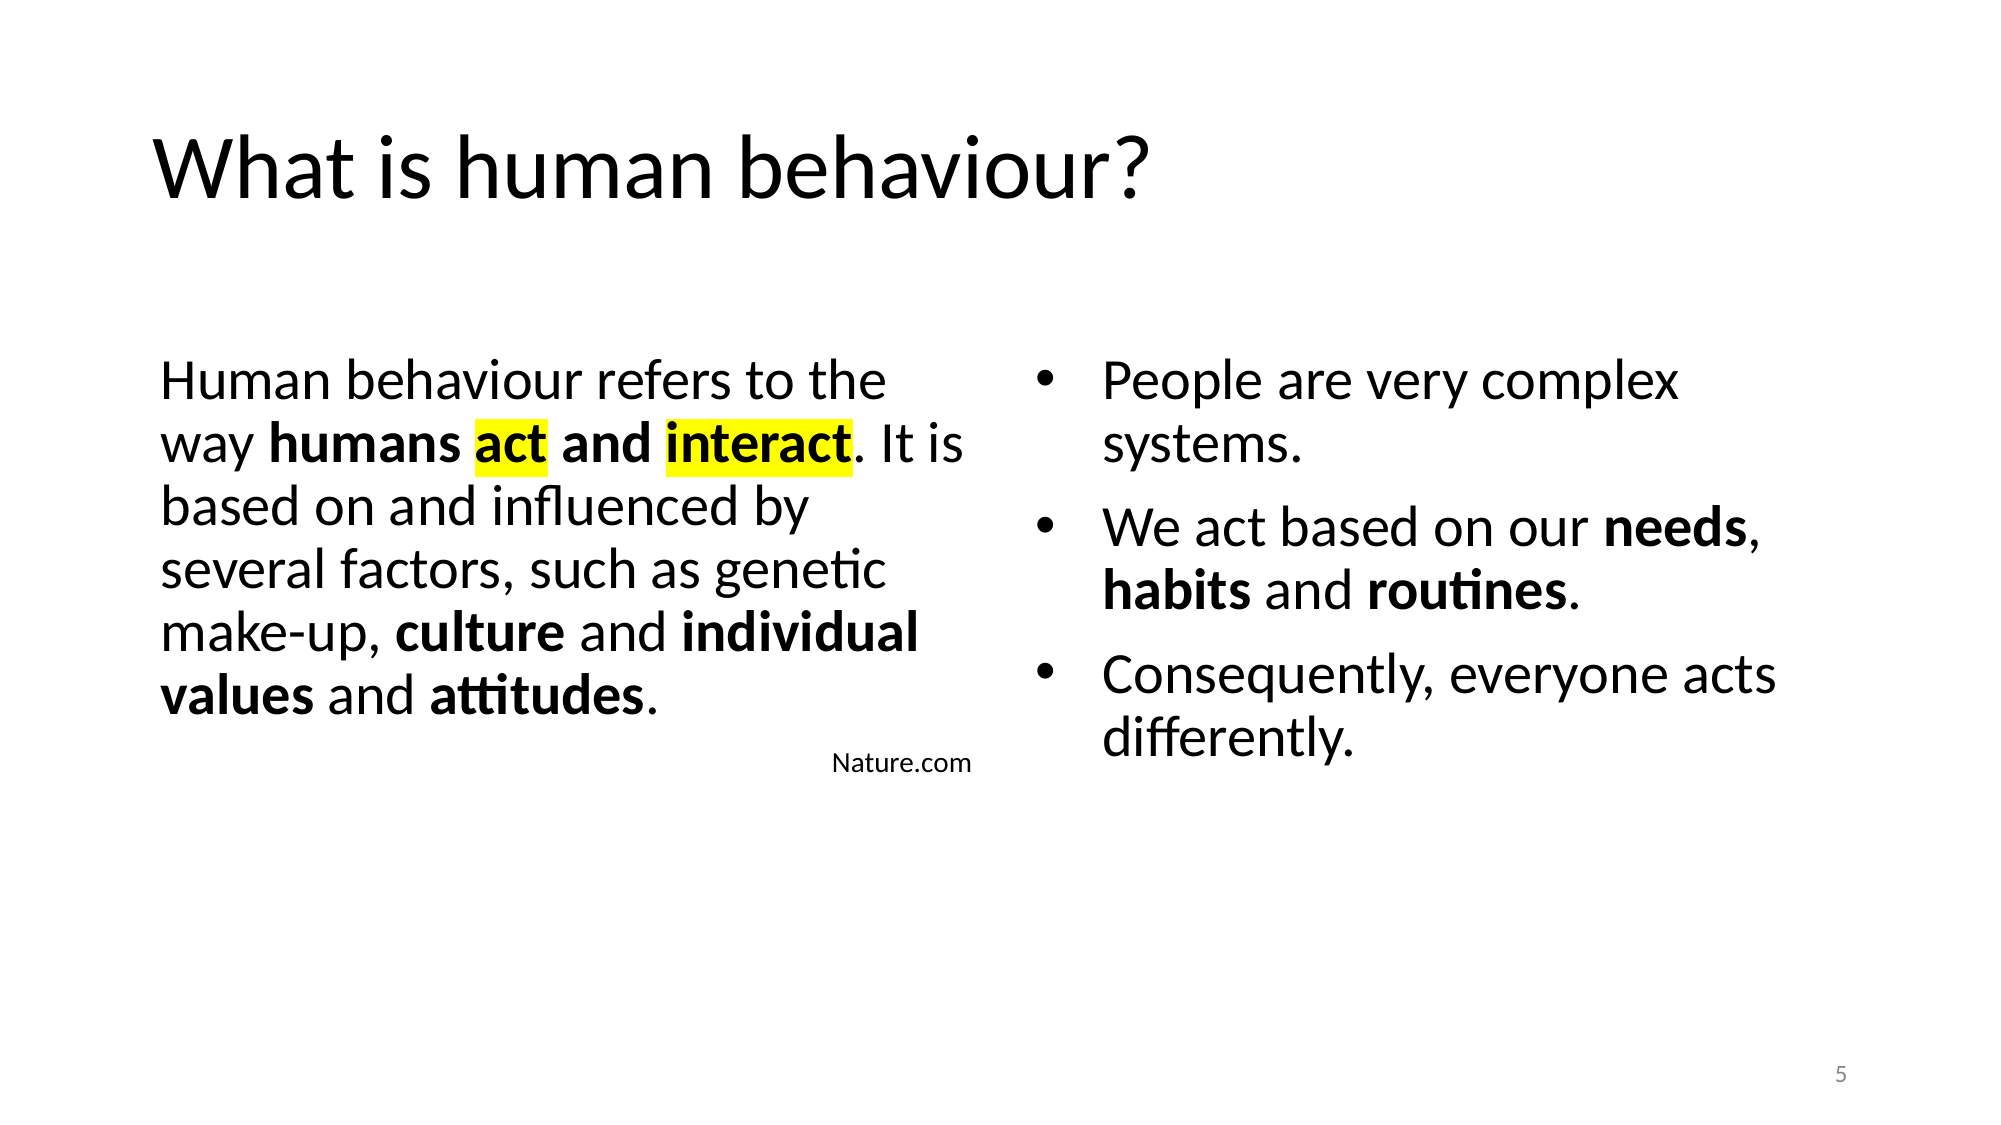

# What is human behaviour?

Human behaviour refers to the way humans act and interact. It is based on and influenced by several factors, such as genetic make-up, culture and individual values and attitudes.
Nature.com

People are very complex systems.
We act based on our needs, habits and routines.
Consequently, everyone acts differently.
5